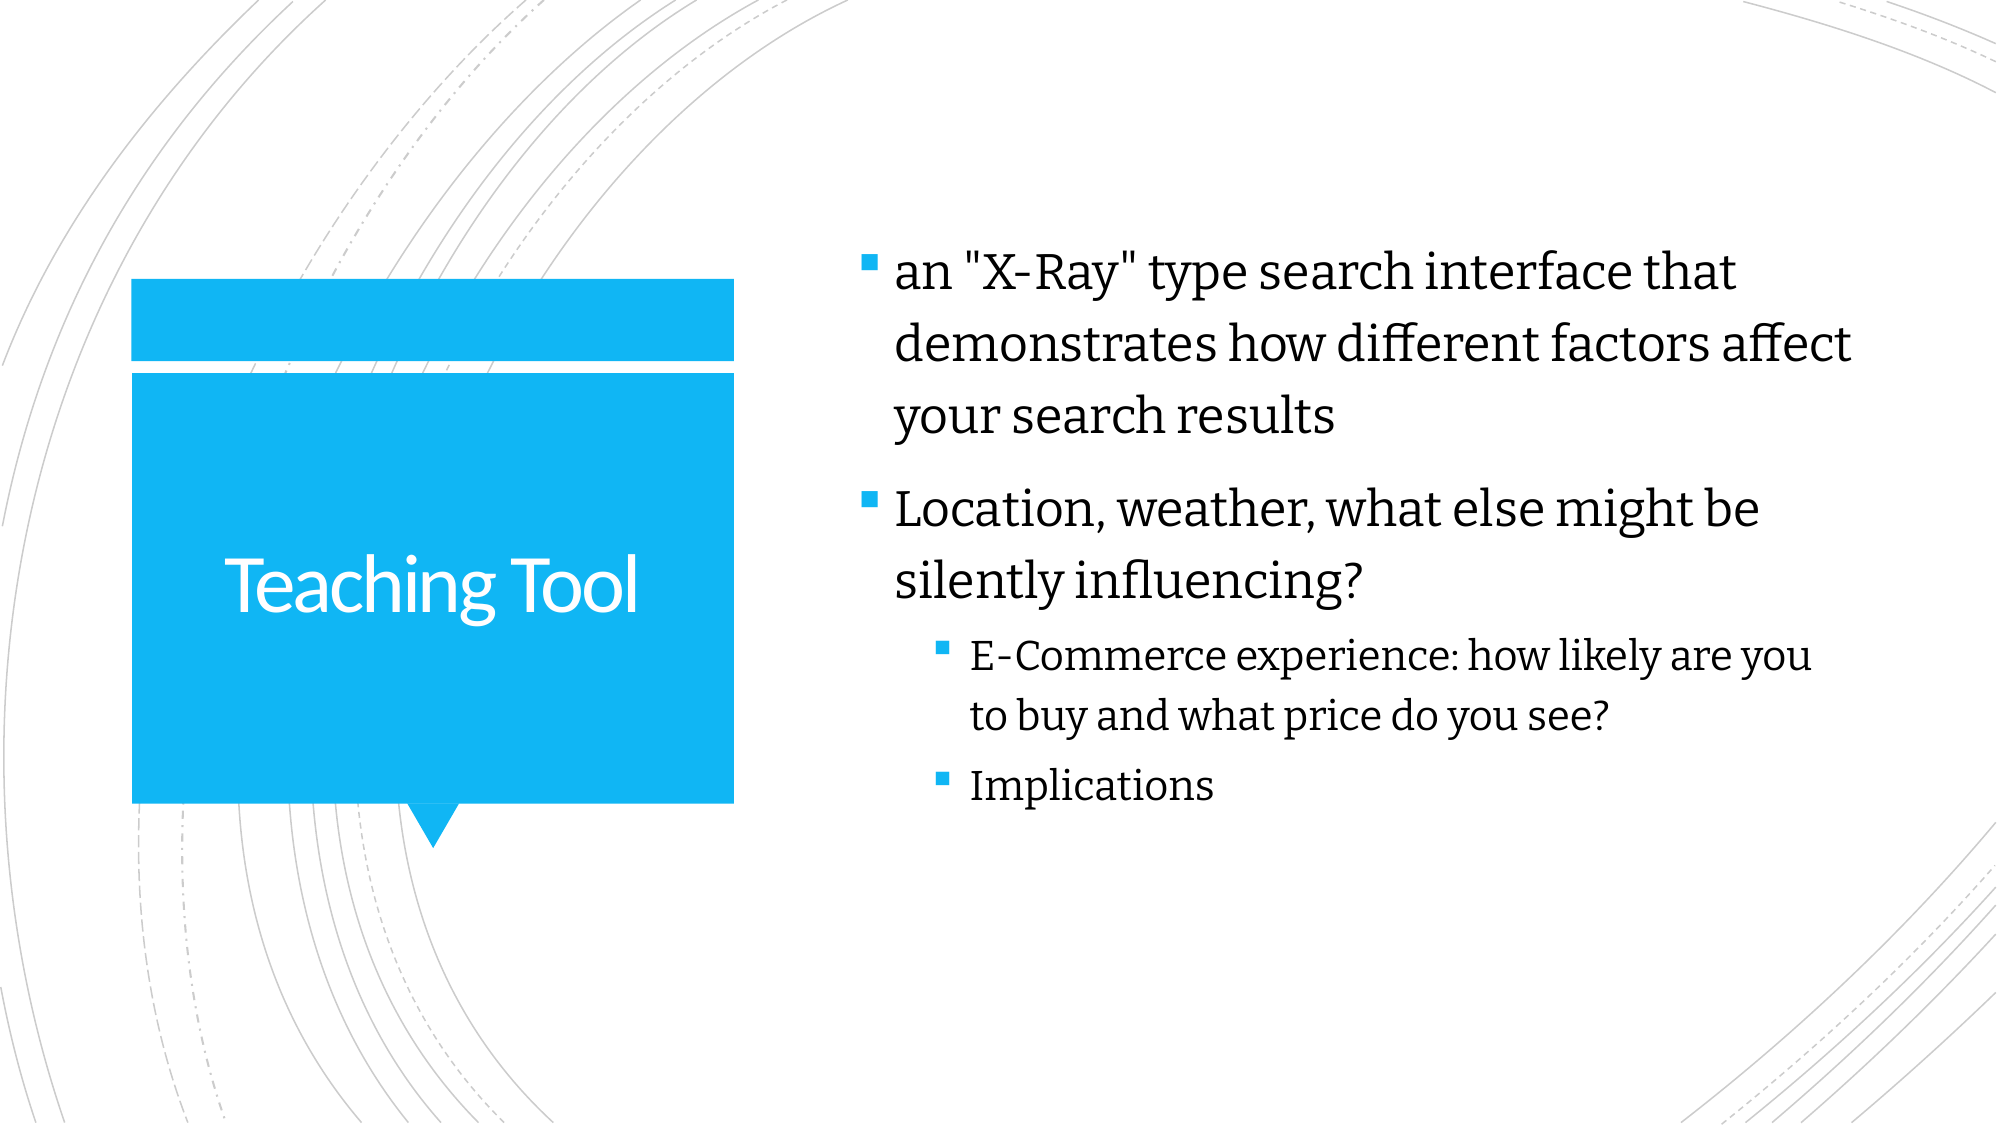

an "X-Ray" type search interface that demonstrates how different factors affect your search results
Location, weather, what else might be silently influencing?
E-Commerce experience: how likely are you to buy and what price do you see?
Implications
# Teaching Tool